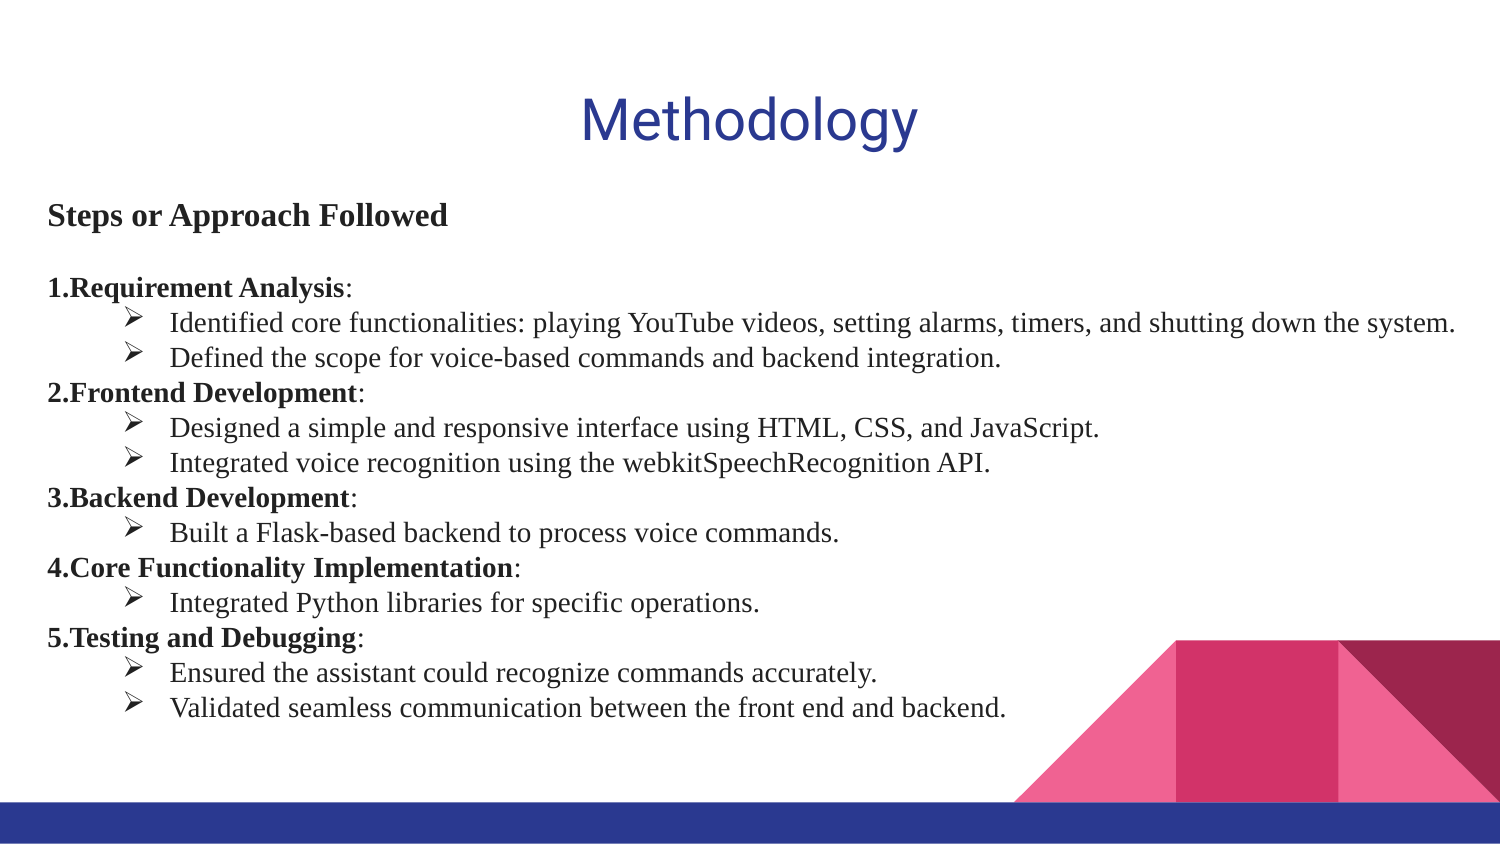

# Methodology
Steps or Approach Followed

Requirement Analysis:
Identified core functionalities: playing YouTube videos, setting alarms, timers, and shutting down the system.
Defined the scope for voice-based commands and backend integration.
Frontend Development:
Designed a simple and responsive interface using HTML, CSS, and JavaScript.
Integrated voice recognition using the webkitSpeechRecognition API.
Backend Development:
Built a Flask-based backend to process voice commands.
Core Functionality Implementation:
Integrated Python libraries for specific operations.
Testing and Debugging:
Ensured the assistant could recognize commands accurately.
Validated seamless communication between the front end and backend.